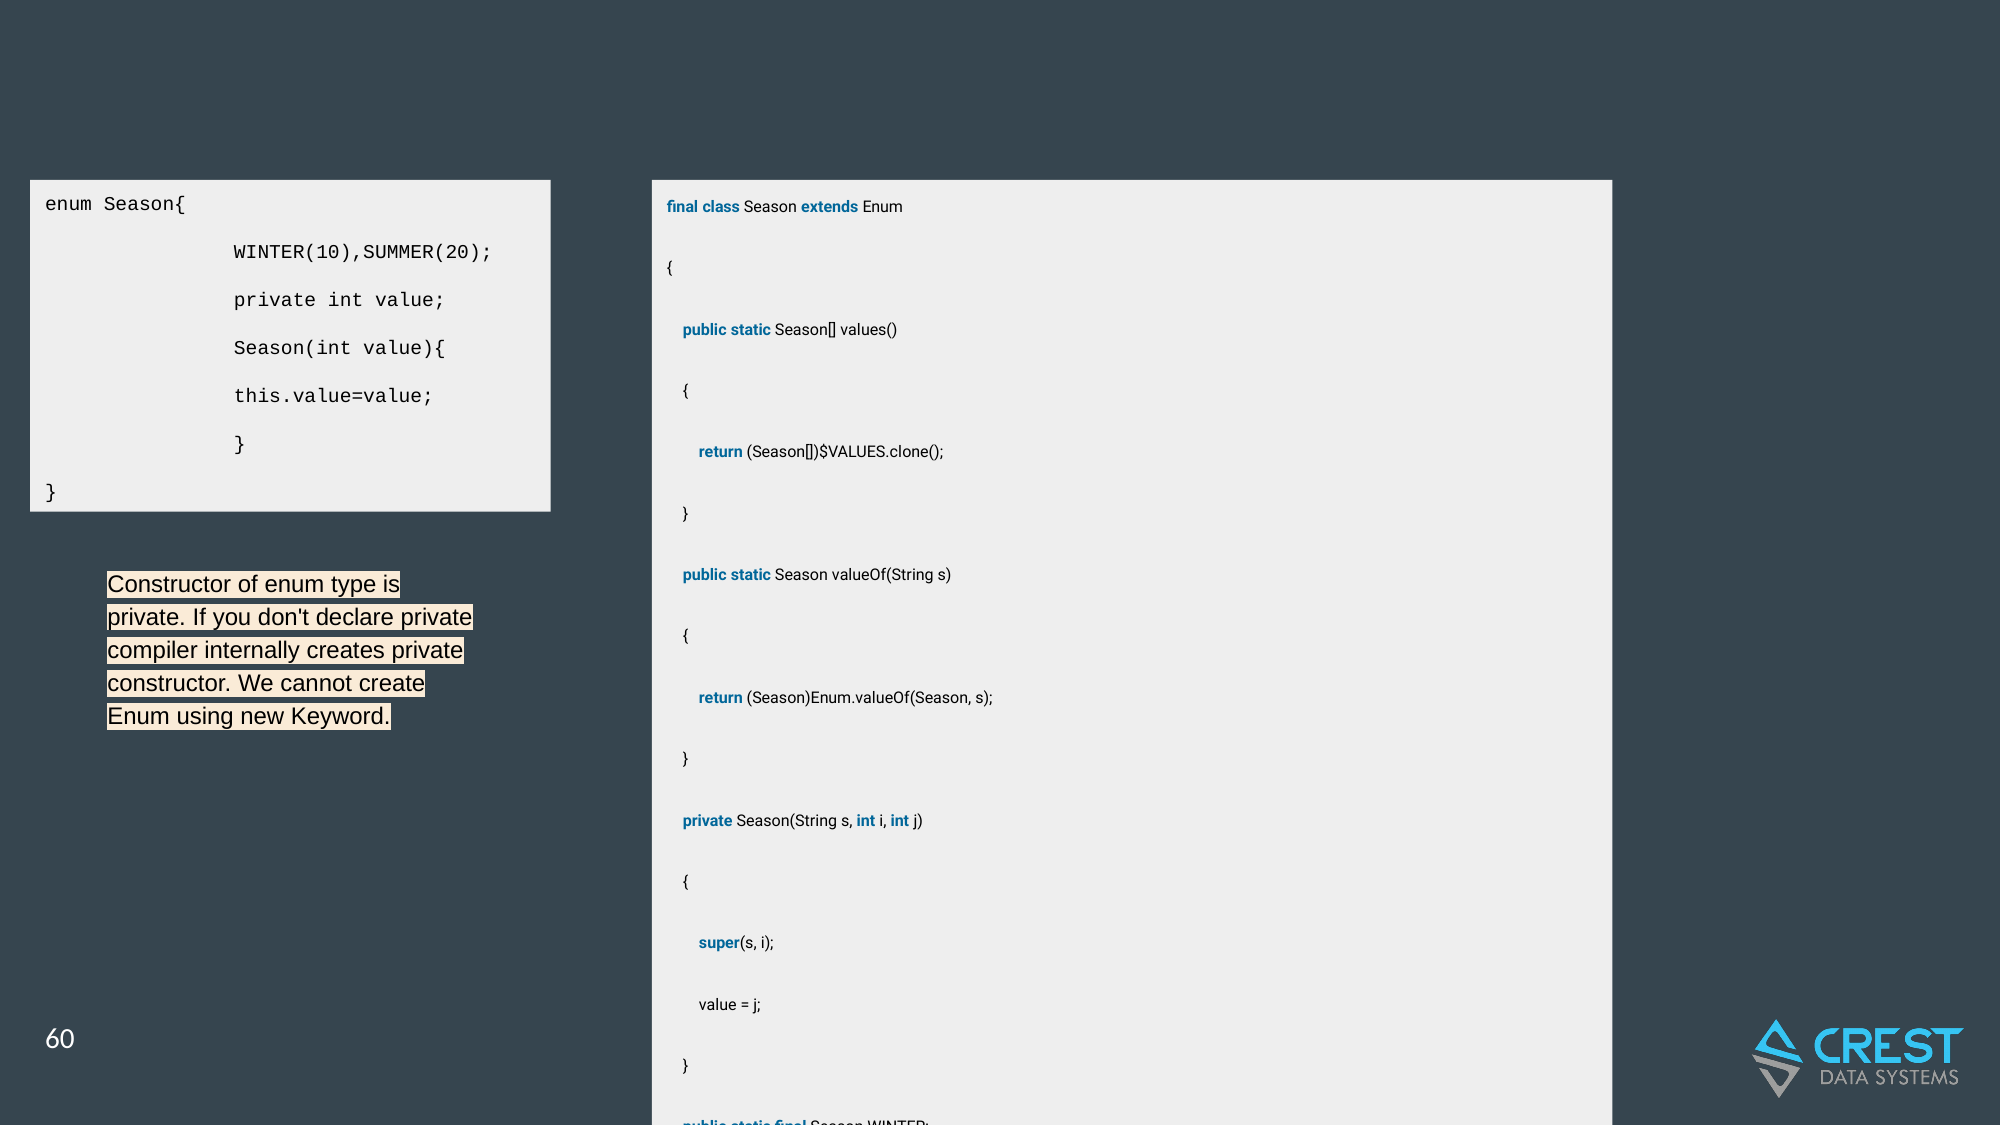

#
enum Season{
WINTER(10),SUMMER(20);
private int value;
Season(int value){
this.value=value;
}
}

final class Season extends Enum
{
    public static Season[] values()
    {
        return (Season[])$VALUES.clone();
    }
    public static Season valueOf(String s)
    {
        return (Season)Enum.valueOf(Season, s);
    }
    private Season(String s, int i, int j)
    {
        super(s, i);
        value = j;
    }
    public static final Season WINTER;
    public static final Season SUMMER;
    private int value;
    private static final Season $VALUES[];
    static
    {
        WINTER = new Season("WINTER", 0, 10);
        SUMMER = new Season("SUMMER", 1, 20);
        $VALUES = (new Season[] {
            WINTER, SUMMER
        });
    }
}

Constructor of enum type is private. If you don't declare private compiler internally creates private constructor. We cannot create Enum using new Keyword.
60